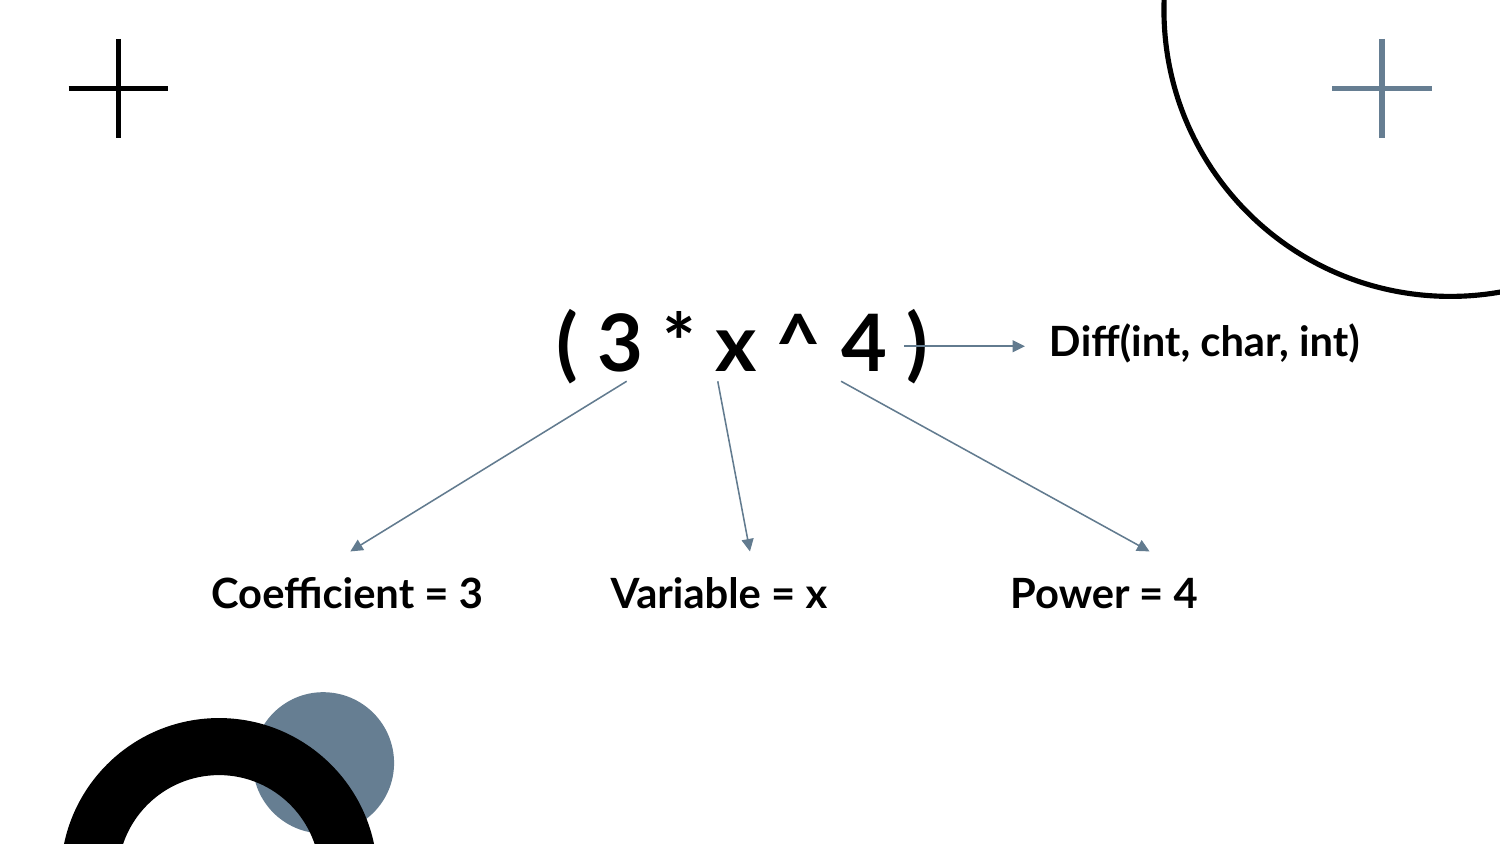

( 3 * x ^ 4 )
Diff(int, char, int)
Coefficient = 3
Variable = x
Power = 4